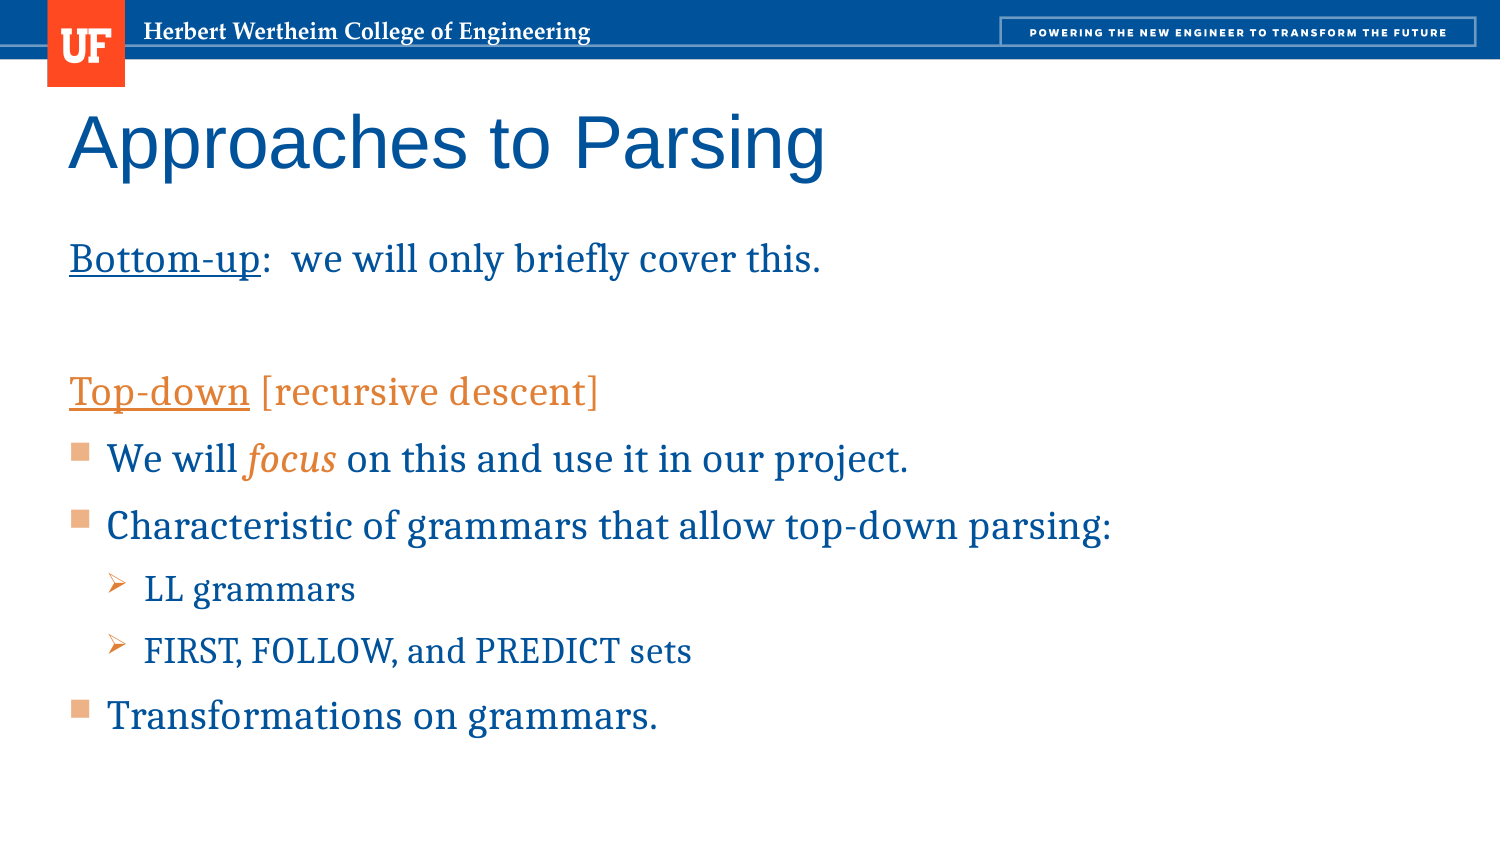

# Approaches to Parsing
Bottom-up:  we will only briefly cover this.

Top-down [recursive descent]
We will focus on this and use it in our project.
Characteristic of grammars that allow top-down parsing:
LL grammars
FIRST, FOLLOW, and PREDICT sets
Transformations on grammars.